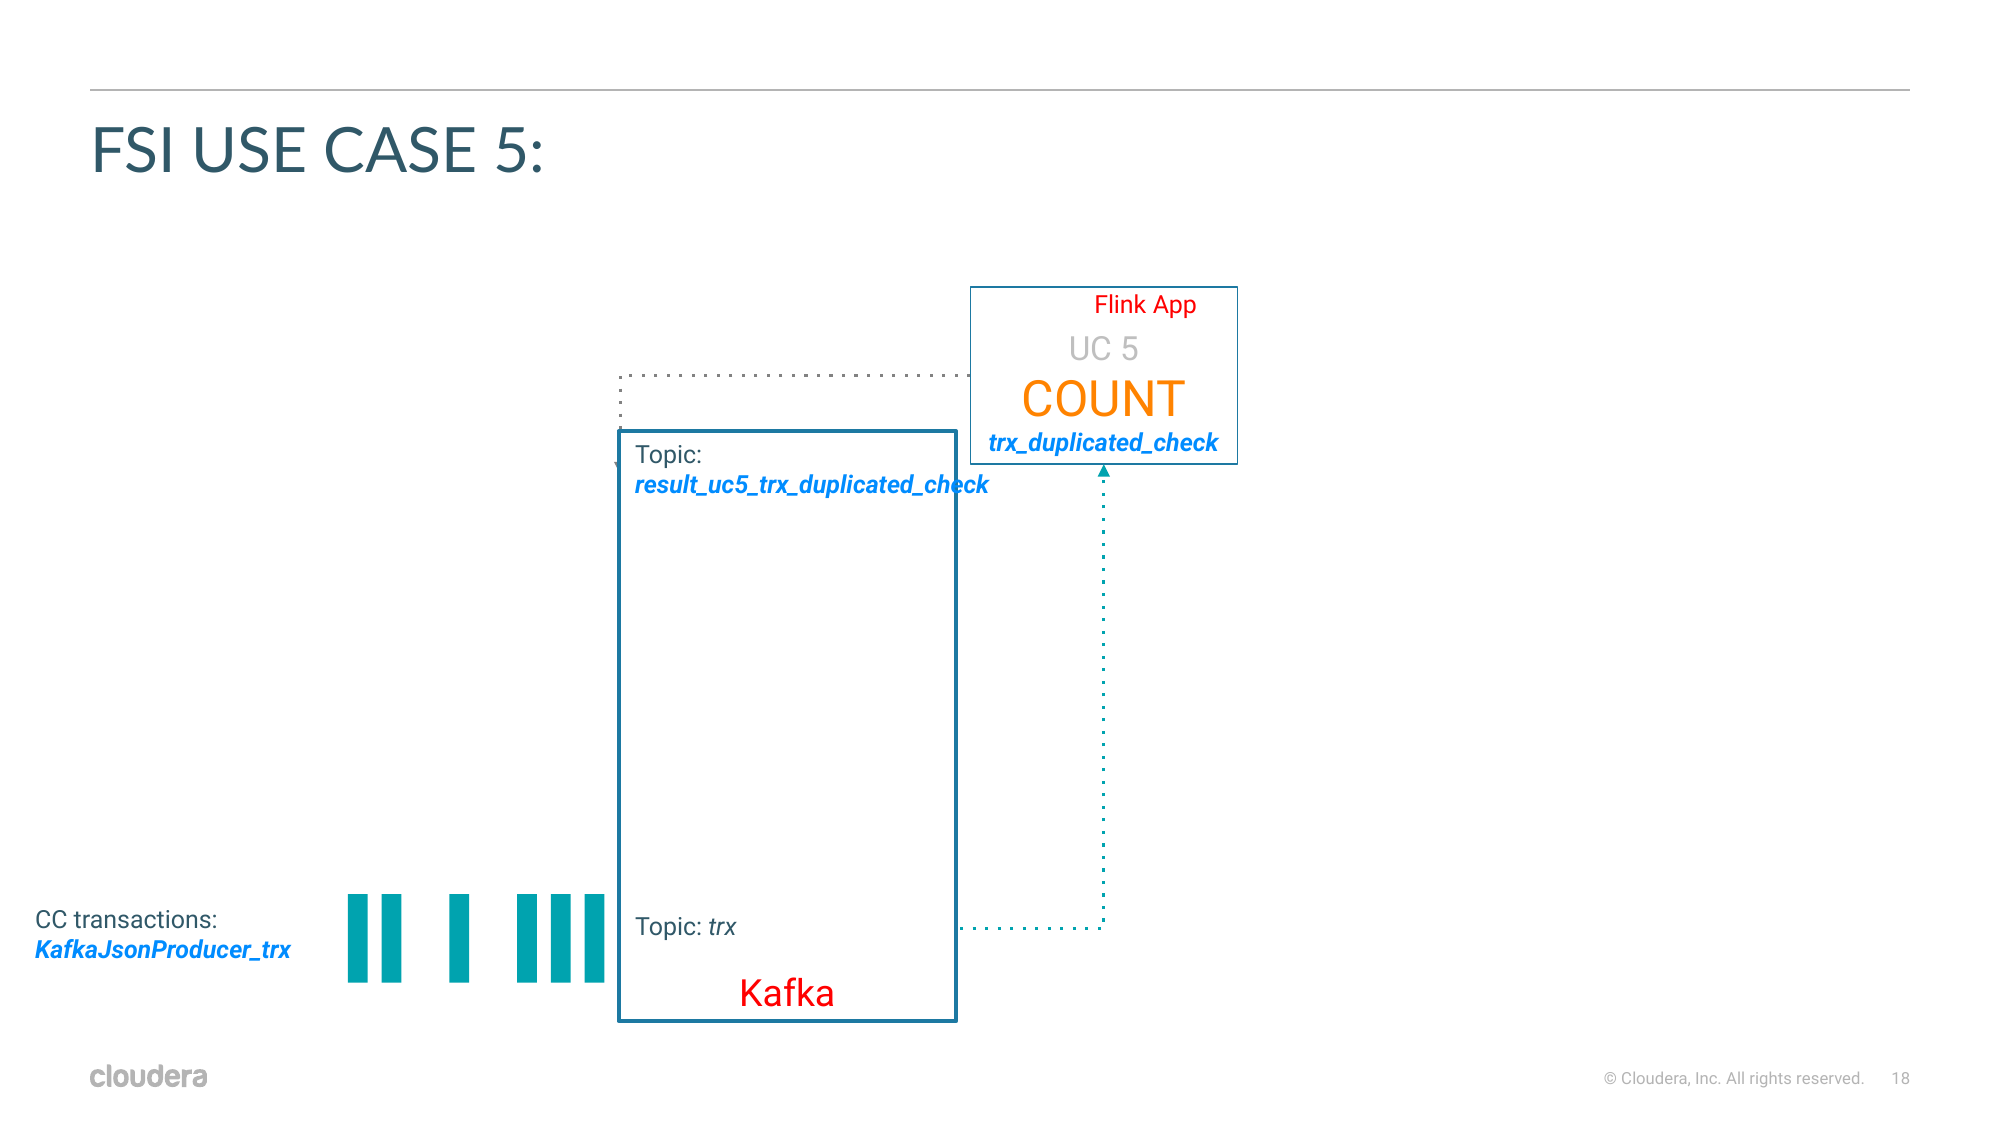

# FSI USE CASE 5:
Flink App
UC 5
COUNT
trx_duplicated_check
Topic:
result_uc5_trx_duplicated_check
Kafka

CC transactions:
KafkaJsonProducer_trx
Topic: trx